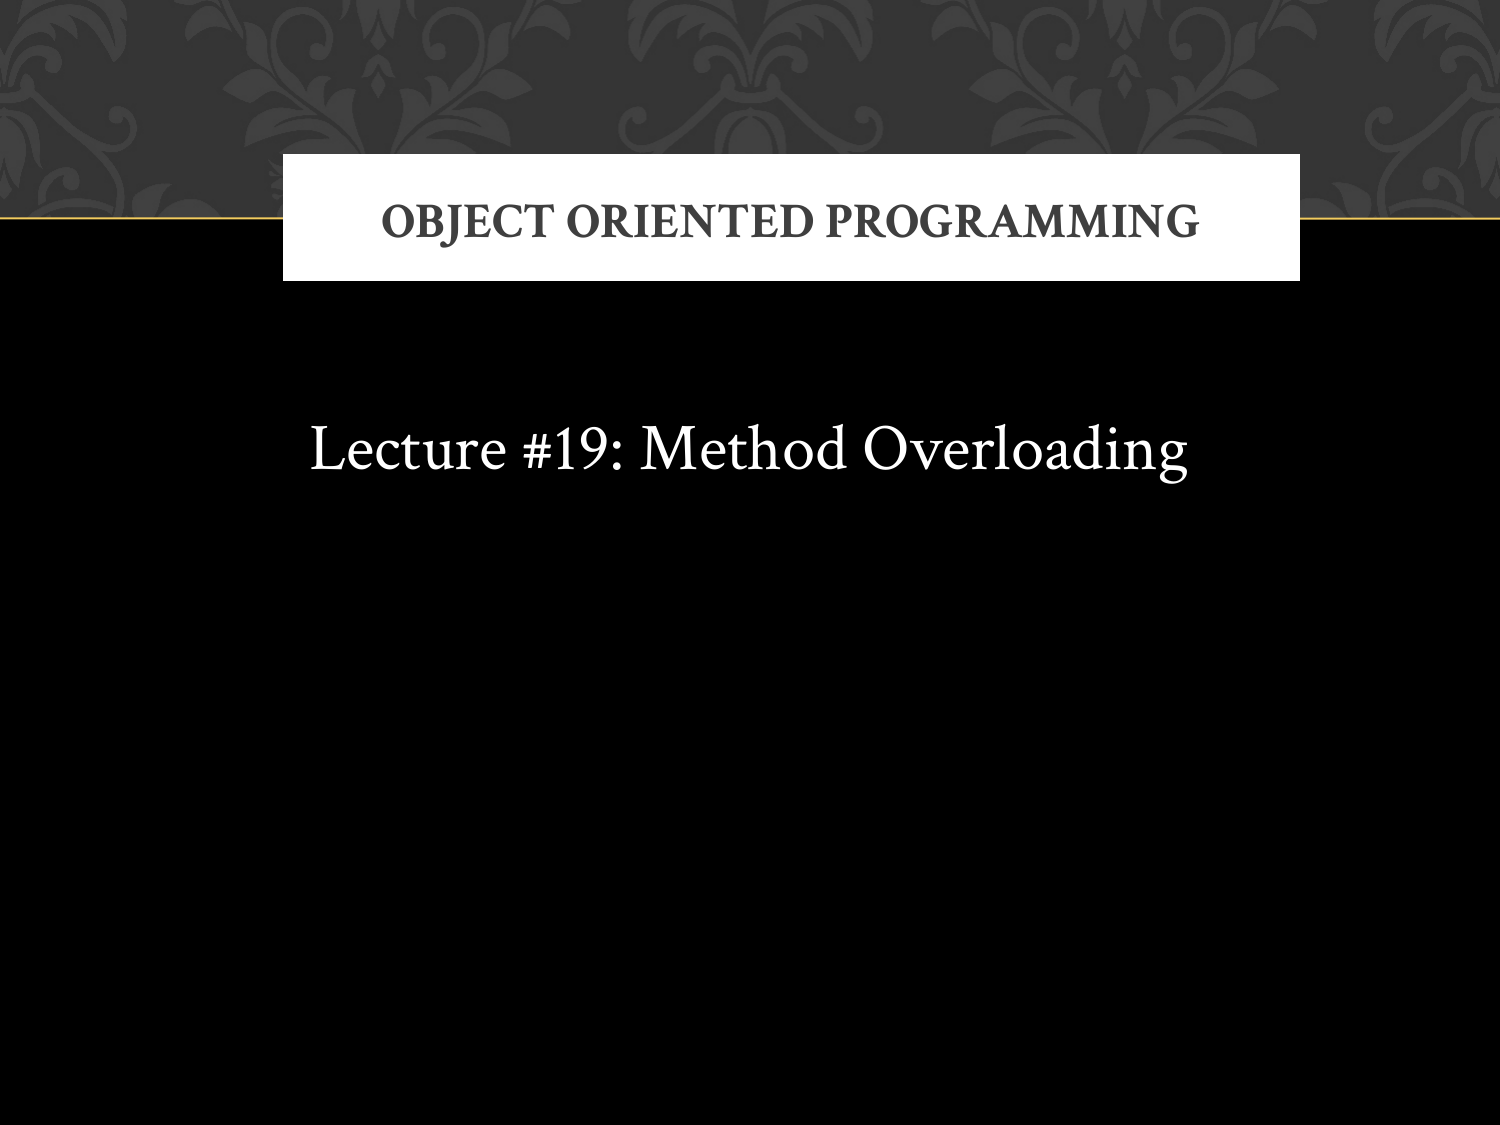

# OBJECT ORIENTED PROGRAMMING

Lecture #19: Method Overloading